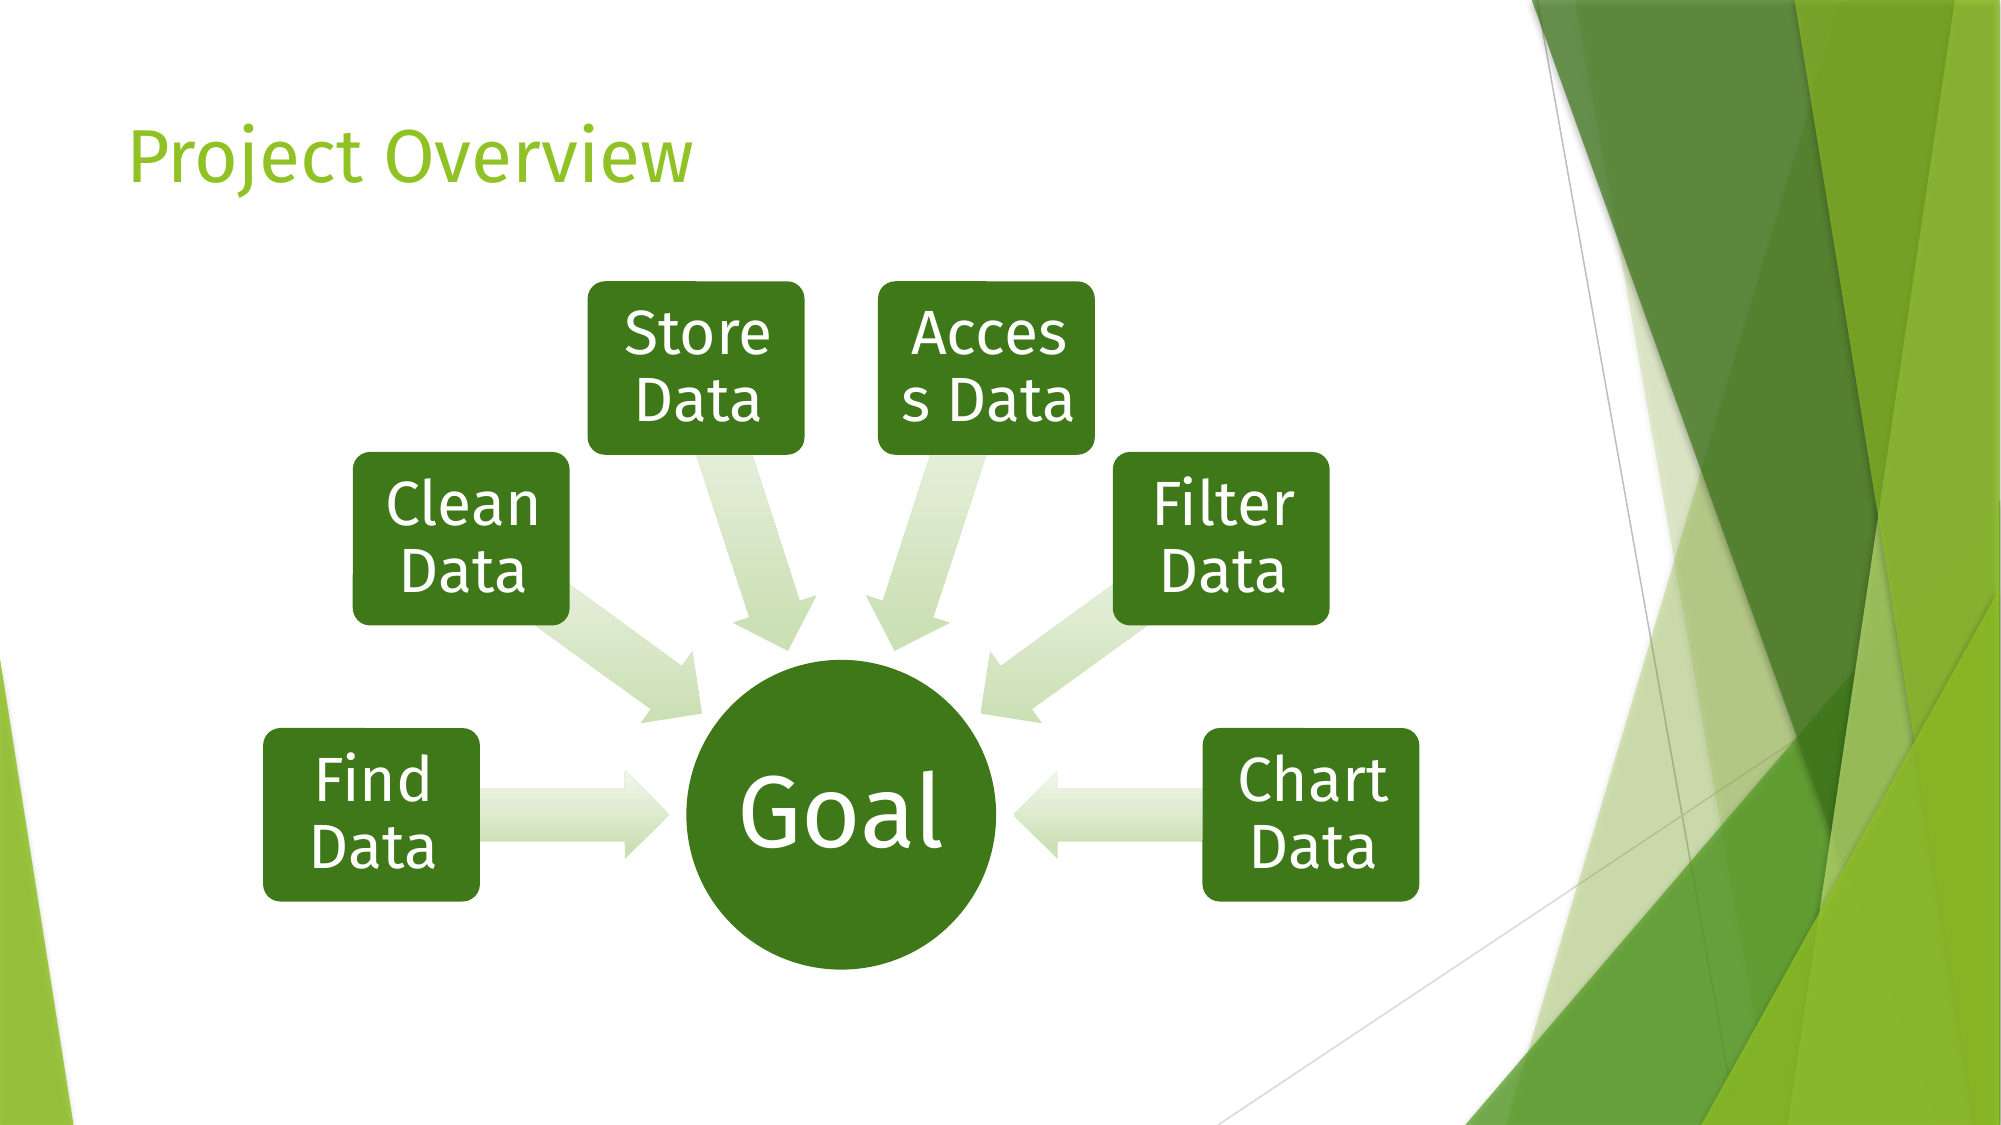

# Project Overview
Goal
Find Data
Clean Data
Store Data
Access Data
Filter Data
Chart Data